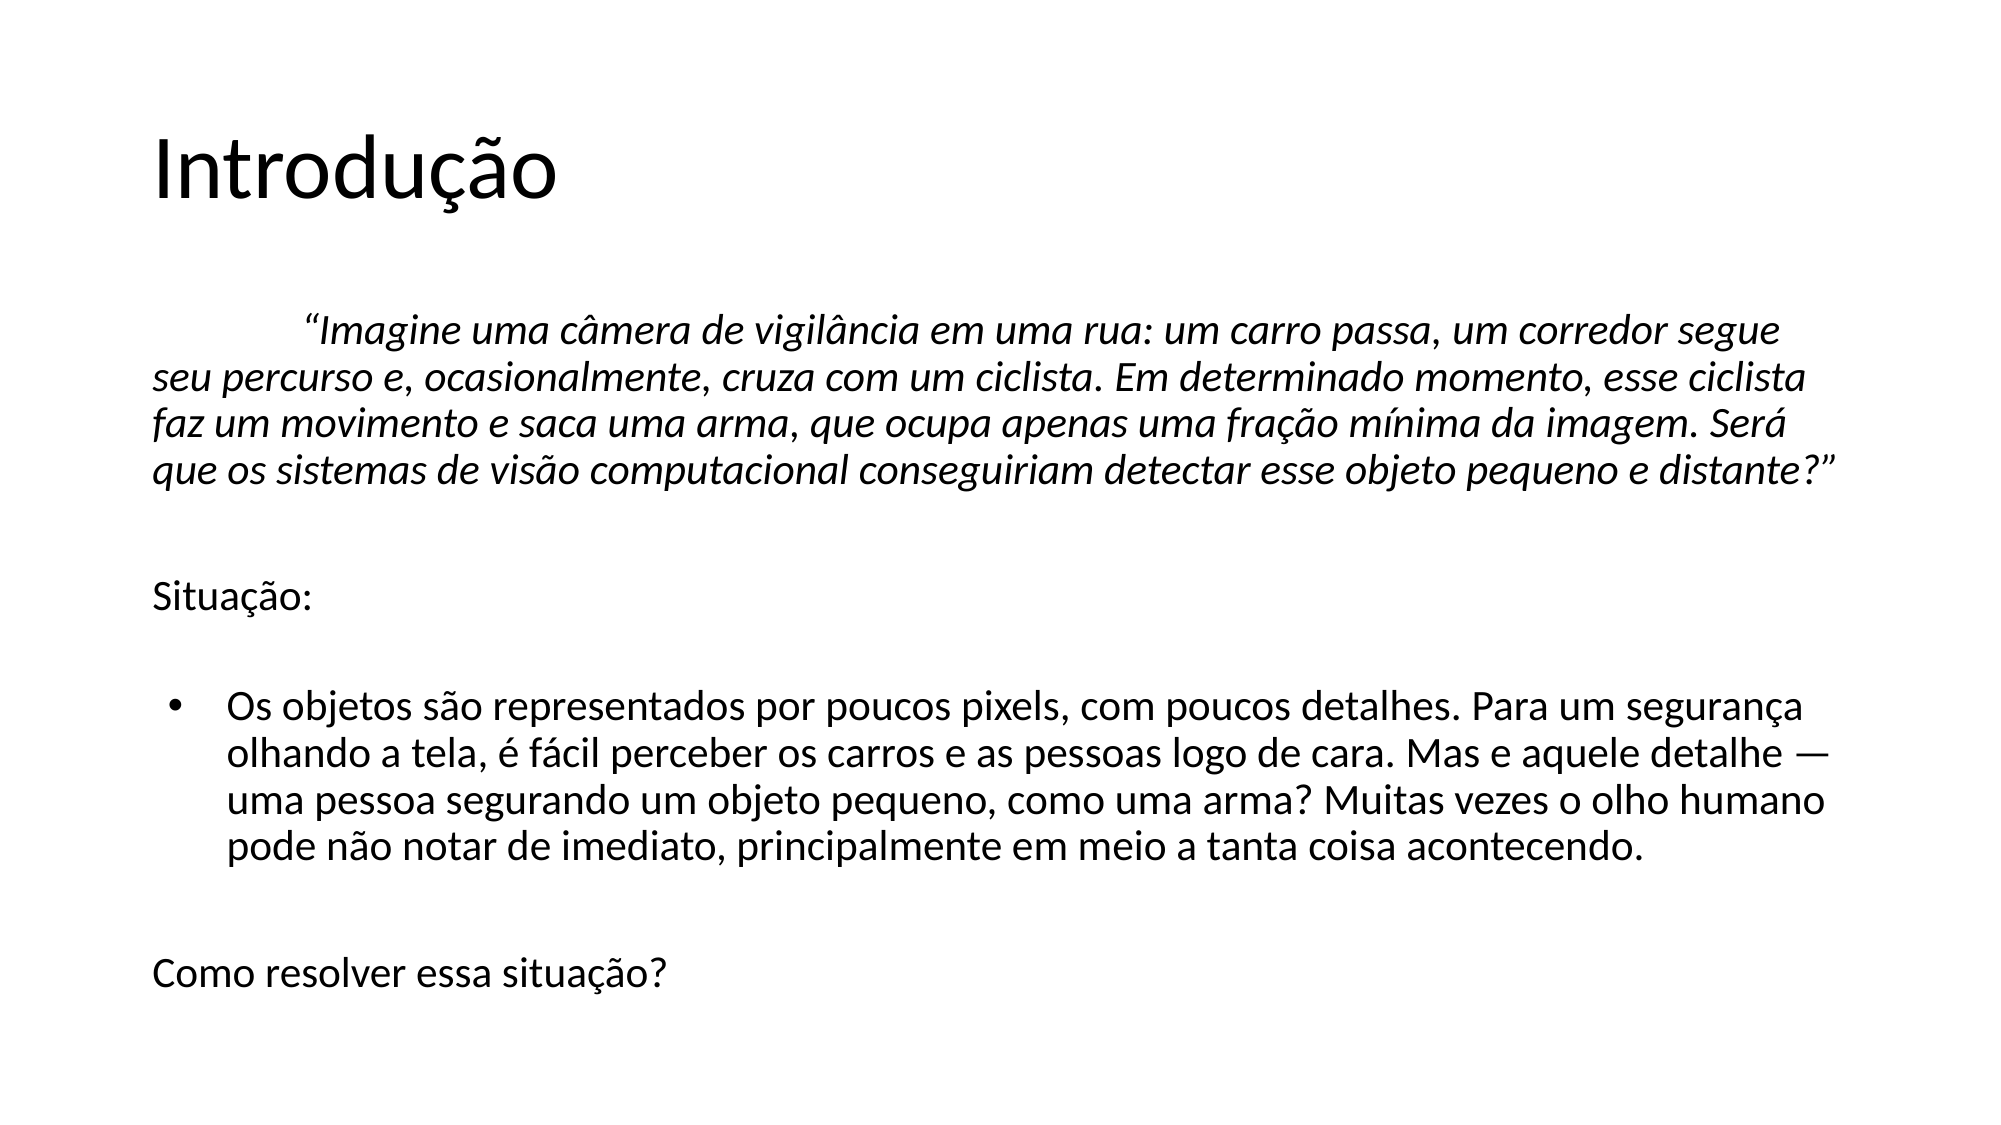

# Introdução
	“Imagine uma câmera de vigilância em uma rua: um carro passa, um corredor segue seu percurso e, ocasionalmente, cruza com um ciclista. Em determinado momento, esse ciclista faz um movimento e saca uma arma, que ocupa apenas uma fração mínima da imagem. Será que os sistemas de visão computacional conseguiriam detectar esse objeto pequeno e distante?”

Situação:
Os objetos são representados por poucos pixels, com poucos detalhes. Para um segurança olhando a tela, é fácil perceber os carros e as pessoas logo de cara. Mas e aquele detalhe — uma pessoa segurando um objeto pequeno, como uma arma? Muitas vezes o olho humano pode não notar de imediato, principalmente em meio a tanta coisa acontecendo.

Como resolver essa situação?